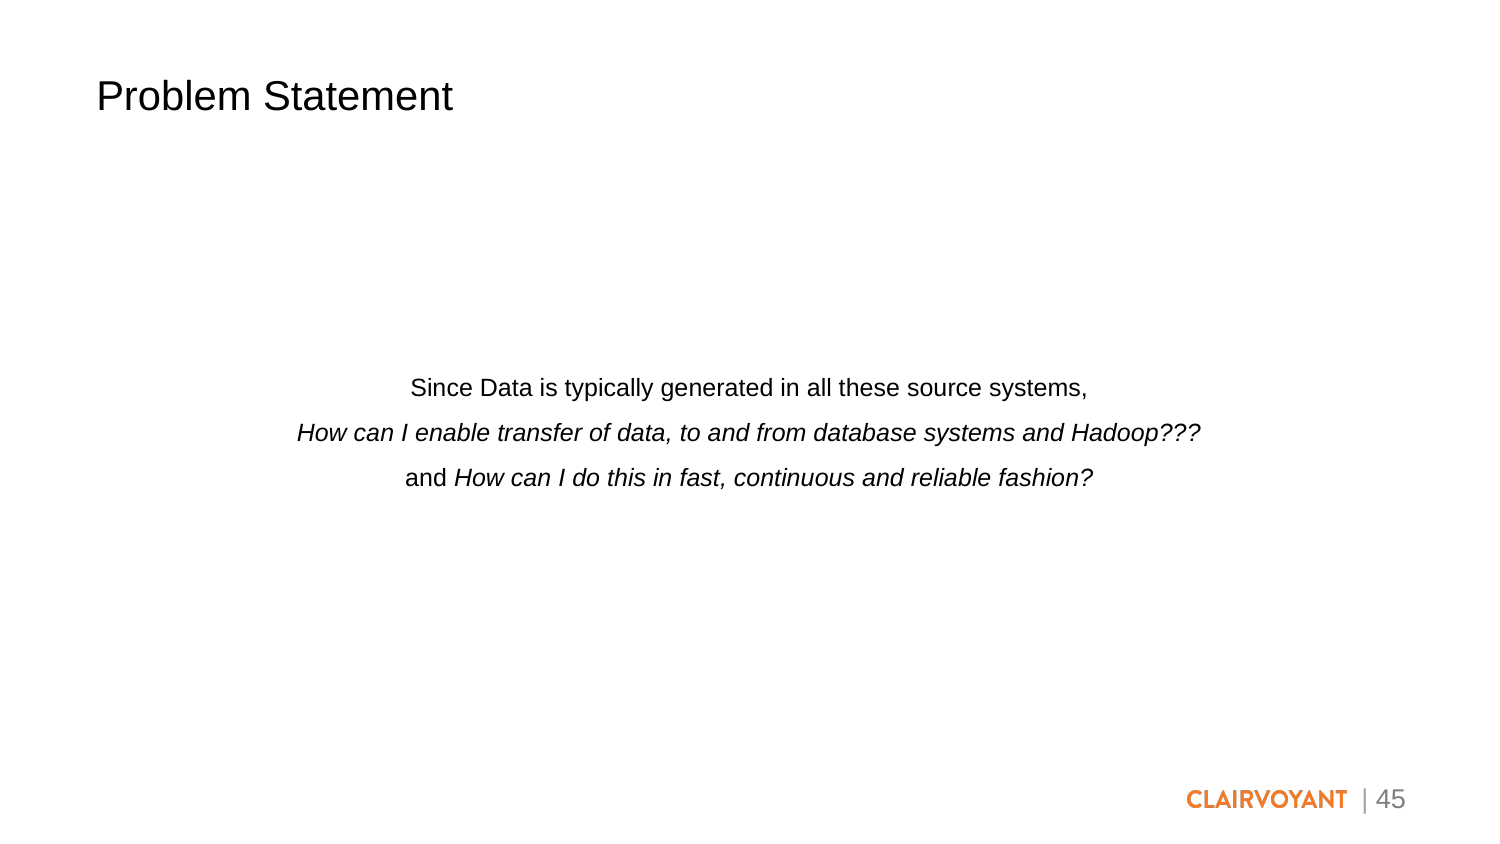

# Problem Statement
Since Data is typically generated in all these source systems,
How can I enable transfer of data, to and from database systems and Hadoop???
and How can I do this in fast, continuous and reliable fashion?